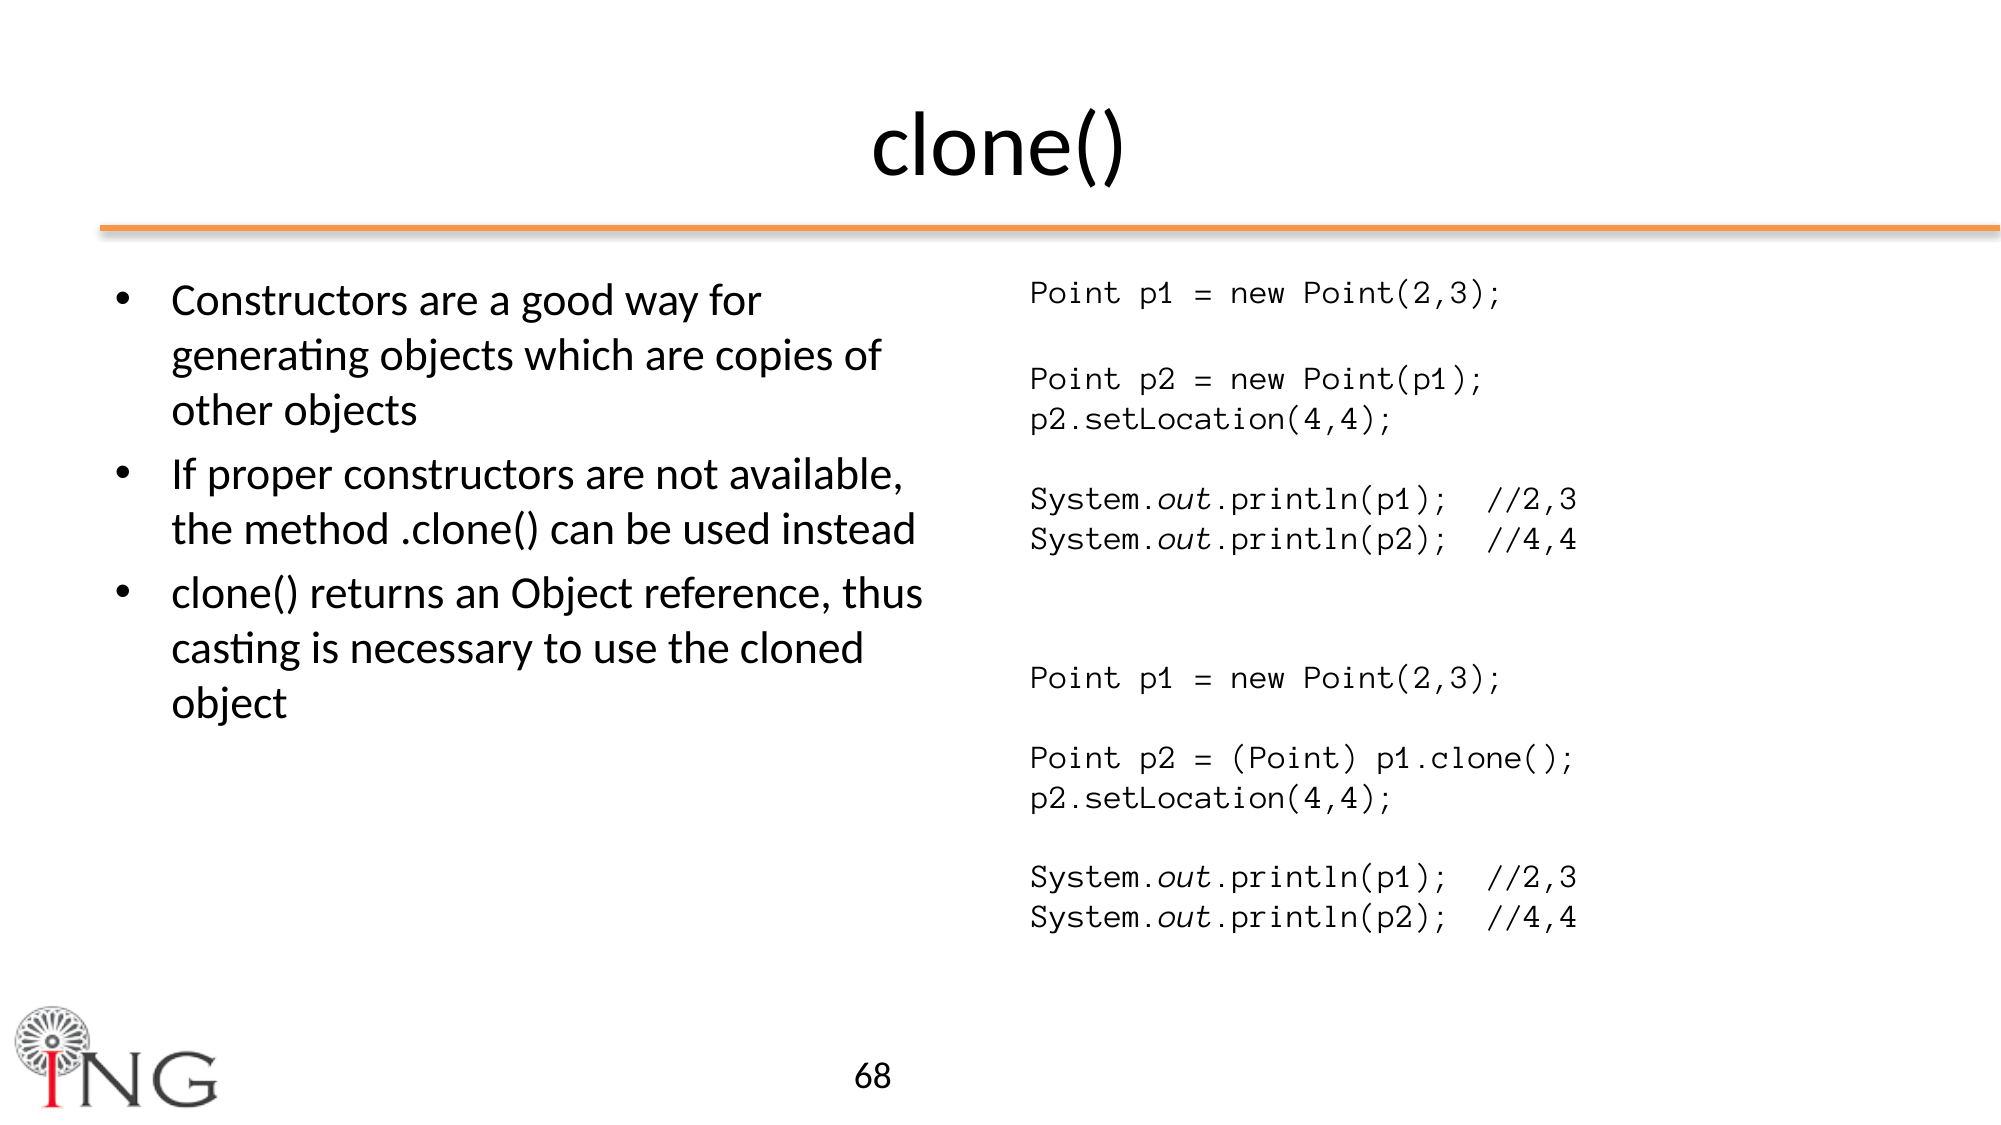

# clone()
Constructors are a good way for generating objects which are copies of other objects
If proper constructors are not available, the method .clone() can be used instead
clone() returns an Object reference, thus casting is necessary to use the cloned object

Point p1 = new Point(2,3);
Point p2 = new Point(p1);
p2.setLocation(4,4);
System.out.println(p1);  //2,3
System.out.println(p2);  //4,4

Point p1 = new Point(2,3);
Point p2 = (Point) p1.clone();
p2.setLocation(4,4);
System.out.println(p1);  //2,3
System.out.println(p2);  //4,4

68